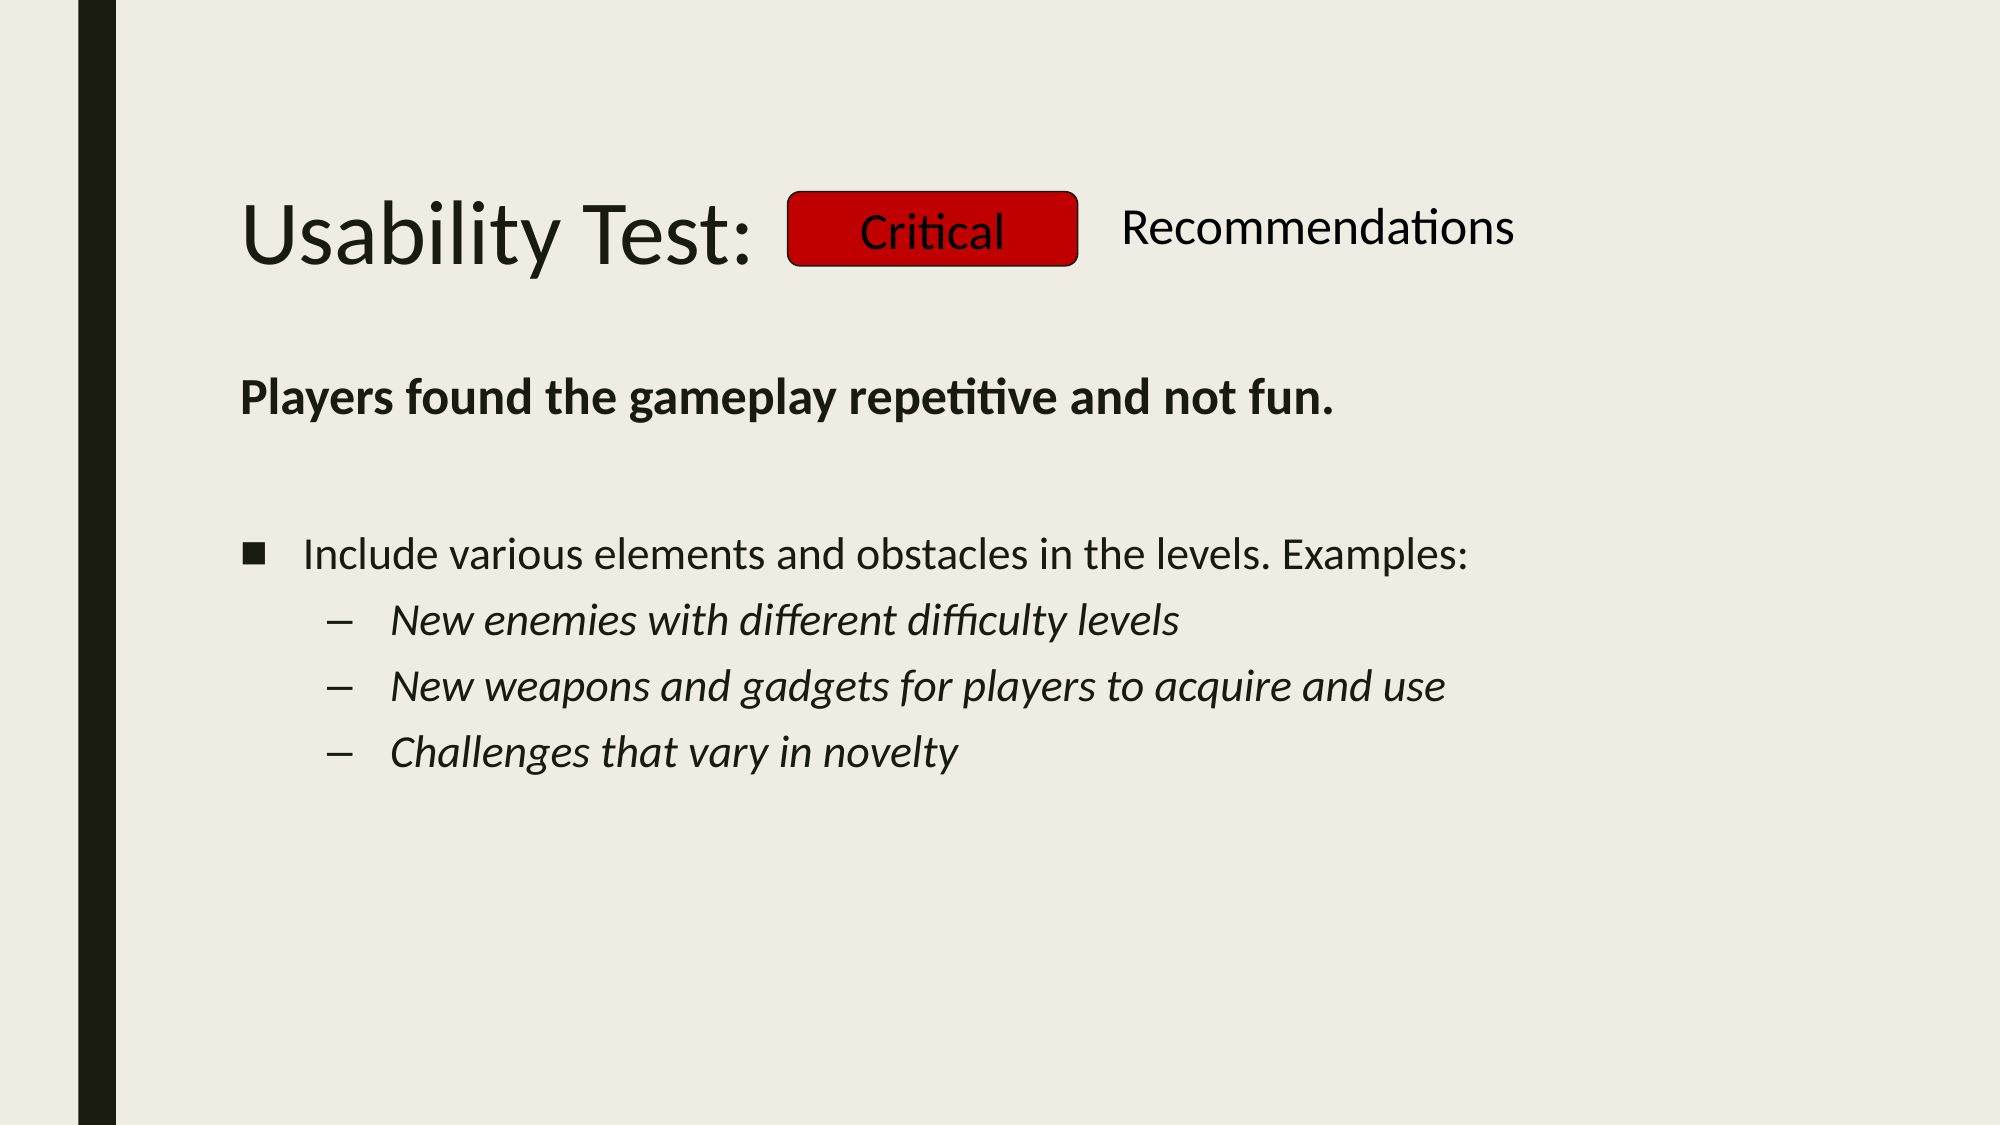

# Usability Test:
Recommendations
Critical
Players found the gameplay repetitive and not fun.

Include various elements and obstacles in the levels. Examples:
New enemies with different difficulty levels
New weapons and gadgets for players to acquire and use
Challenges that vary in novelty